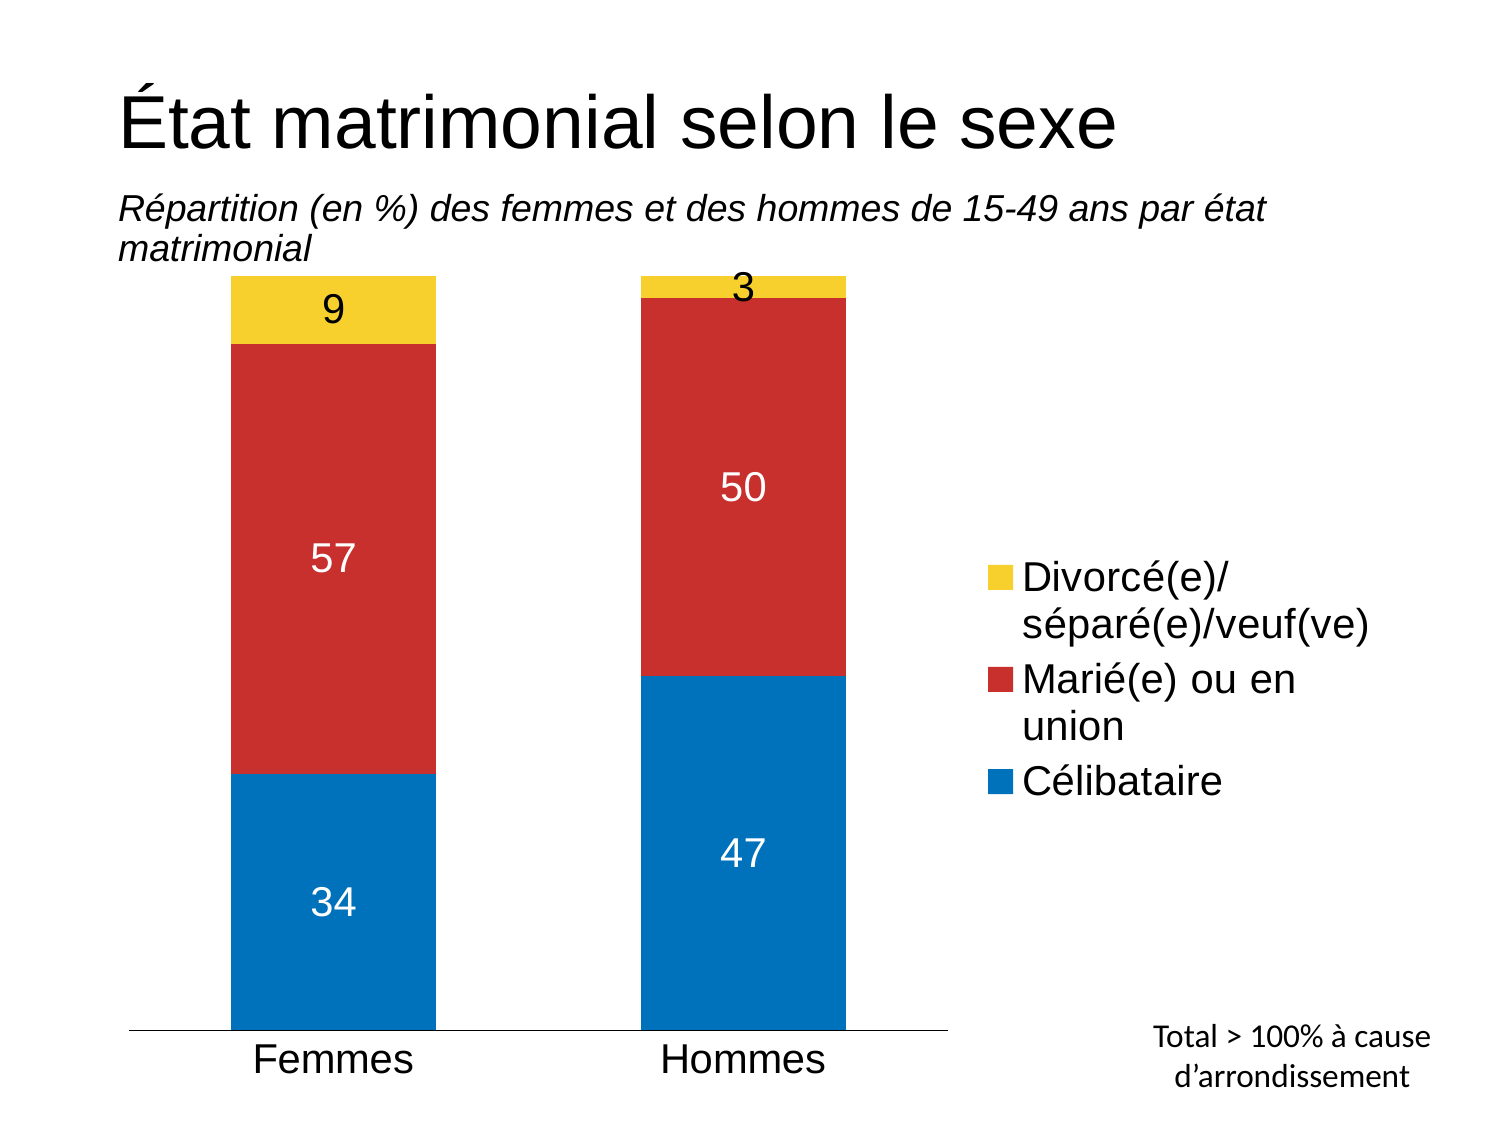

# État matrimonial selon le sexe
Répartition (en %) des femmes et des hommes de 15-49 ans par état matrimonial

### Chart

| Category | Célibataire | Marié(e) ou en union | Divorcé(e)/séparé(e)/veuf(ve) |
|---|---|---|---|
| Femmes | 34.0 | 57.0 | 9.0 |
| Hommes | 47.0 | 50.0 | 3.0 |
Total > 100% à cause d’arrondissement